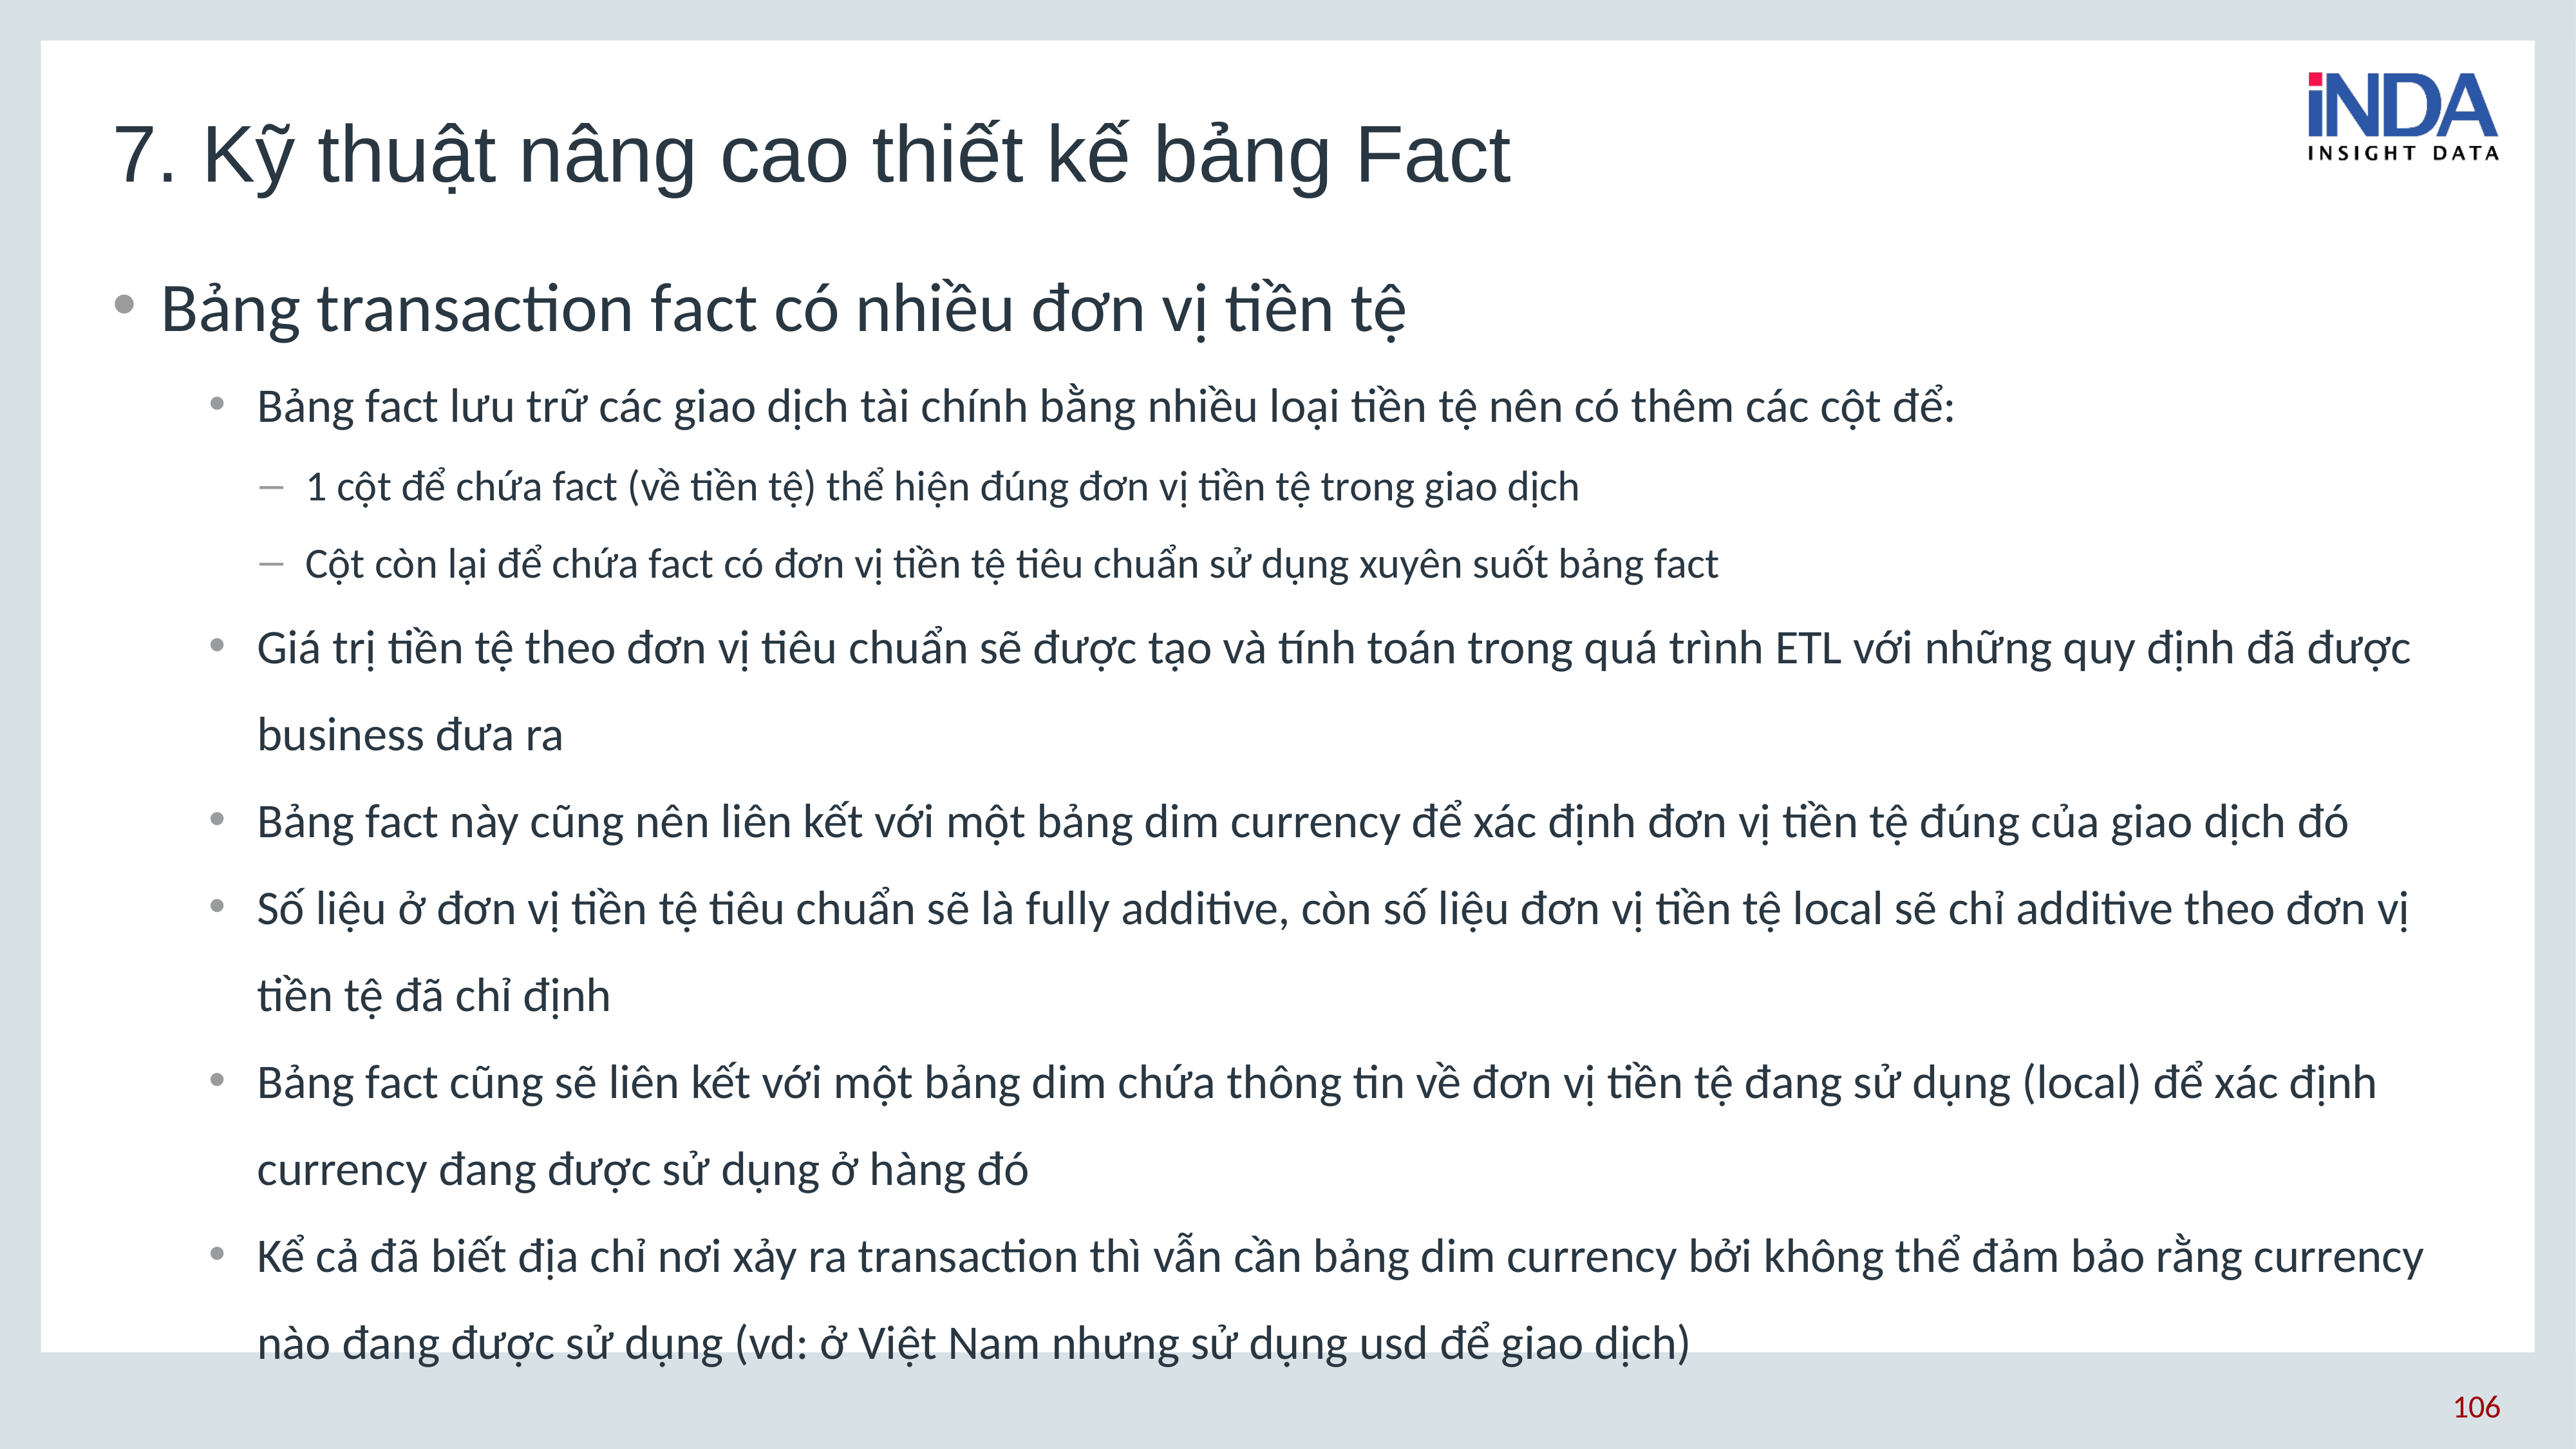

# 7. Kỹ thuật nâng cao thiết kế bảng Fact
Bảng transaction fact có nhiều đơn vị tiền tệ
Bảng fact lưu trữ các giao dịch tài chính bằng nhiều loại tiền tệ nên có thêm các cột để:
1 cột để chứa fact (về tiền tệ) thể hiện đúng đơn vị tiền tệ trong giao dịch
Cột còn lại để chứa fact có đơn vị tiền tệ tiêu chuẩn sử dụng xuyên suốt bảng fact
Giá trị tiền tệ theo đơn vị tiêu chuẩn sẽ được tạo và tính toán trong quá trình ETL với những quy định đã được business đưa ra
Bảng fact này cũng nên liên kết với một bảng dim currency để xác định đơn vị tiền tệ đúng của giao dịch đó
Số liệu ở đơn vị tiền tệ tiêu chuẩn sẽ là fully additive, còn số liệu đơn vị tiền tệ local sẽ chỉ additive theo đơn vị tiền tệ đã chỉ định
Bảng fact cũng sẽ liên kết với một bảng dim chứa thông tin về đơn vị tiền tệ đang sử dụng (local) để xác định currency đang được sử dụng ở hàng đó
Kể cả đã biết địa chỉ nơi xảy ra transaction thì vẫn cần bảng dim currency bởi không thể đảm bảo rằng currency nào đang được sử dụng (vd: ở Việt Nam nhưng sử dụng usd để giao dịch)

106